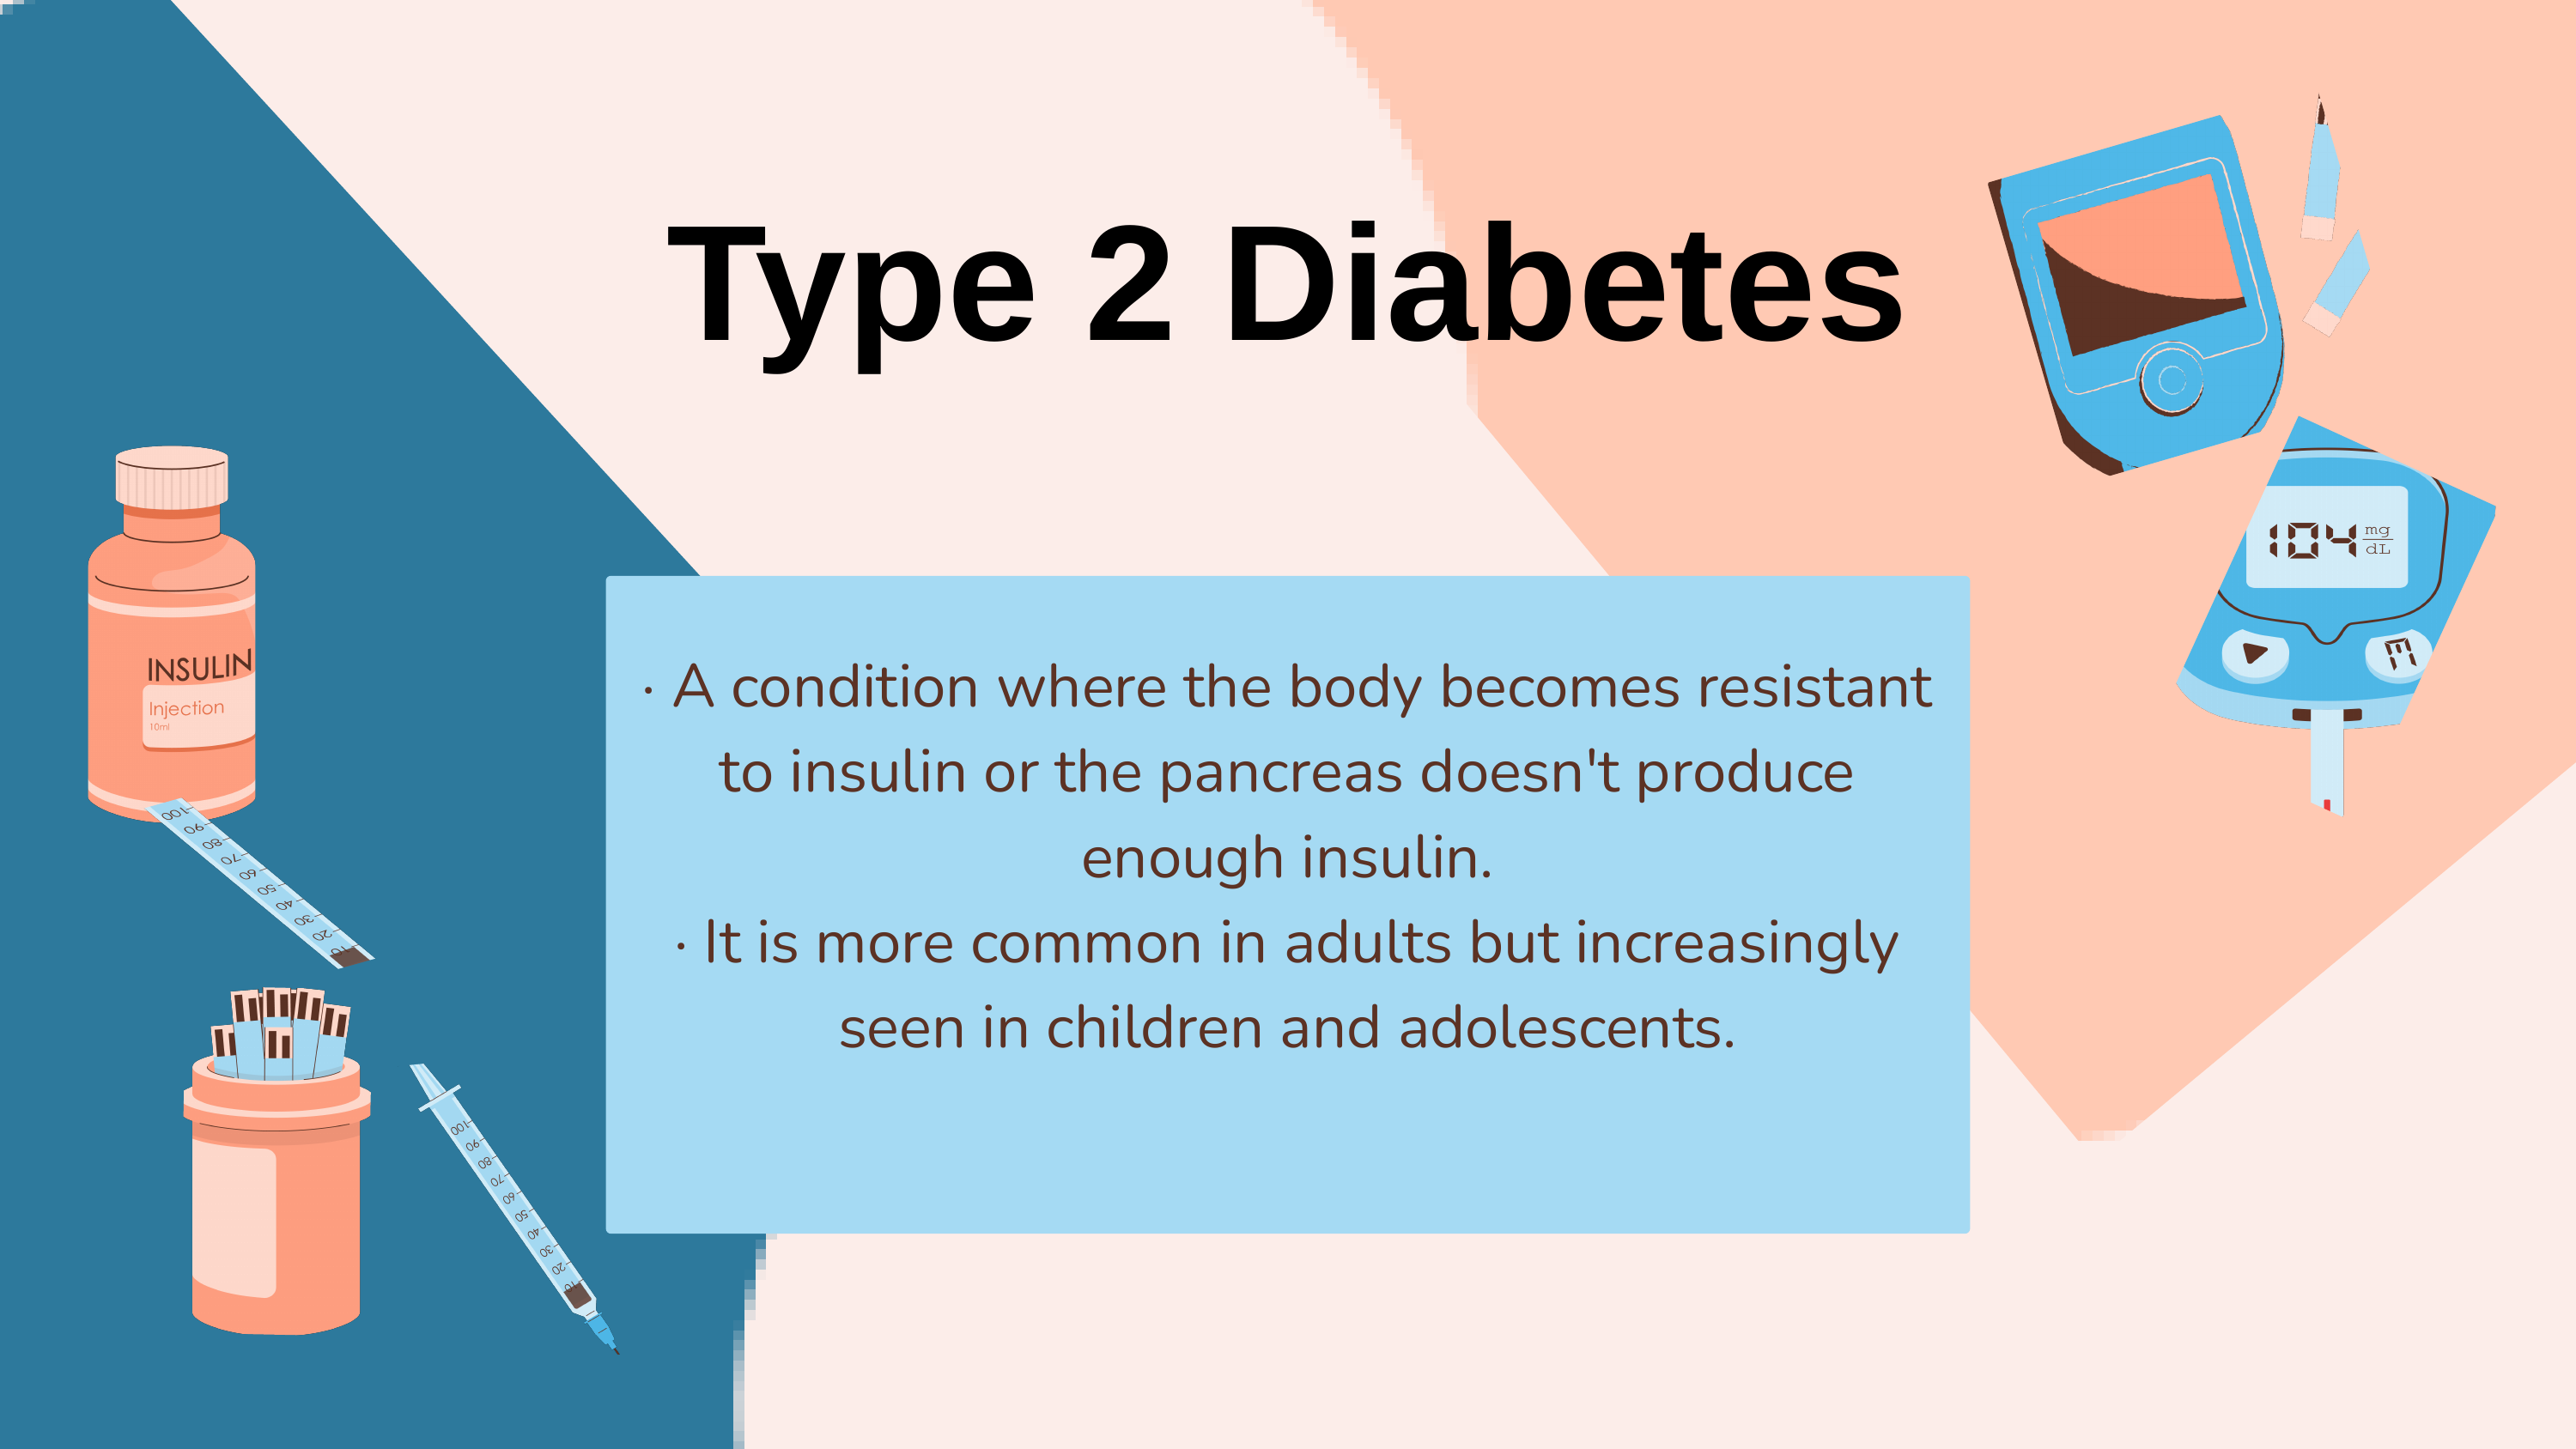

Type 2 Diabetes

· A condition where the body becomes resistant to insulin or the pancreas doesn't produce enough insulin.
· It is more common in adults but increasingly seen in children and adolescents.